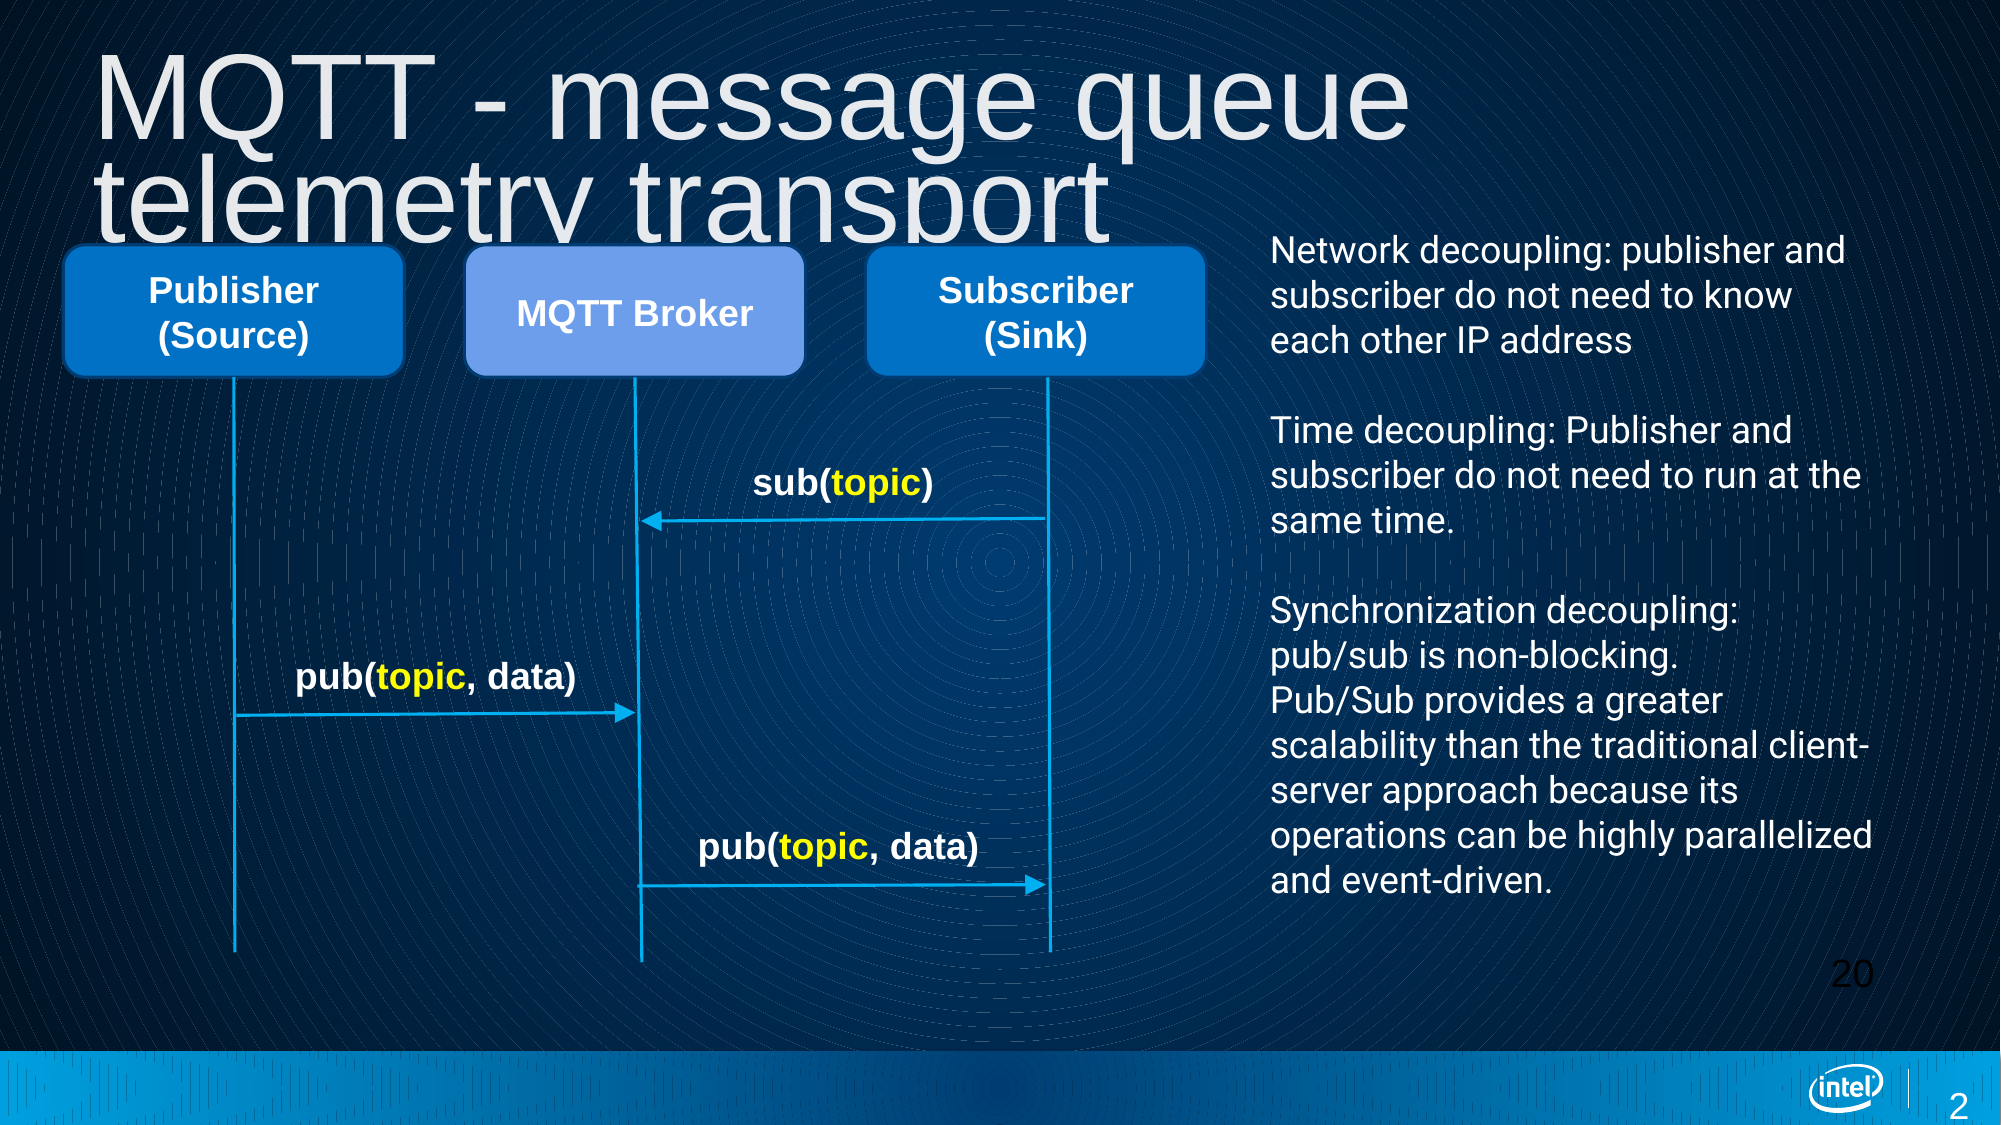

# MQTT - message queue telemetry transport
Network decoupling: publisher and subscriber do not need to know each other IP address

Time decoupling: Publisher and subscriber do not need to run at the same time.

Synchronization decoupling: pub/sub is non-blocking.
Pub/Sub provides a greater scalability than the traditional client-server approach because its operations can be highly parallelized and event-driven.

Publisher (Source)
MQTT Broker
Subscriber (Sink)
sub(topic)
pub(topic, data)
pub(topic, data)
20

20